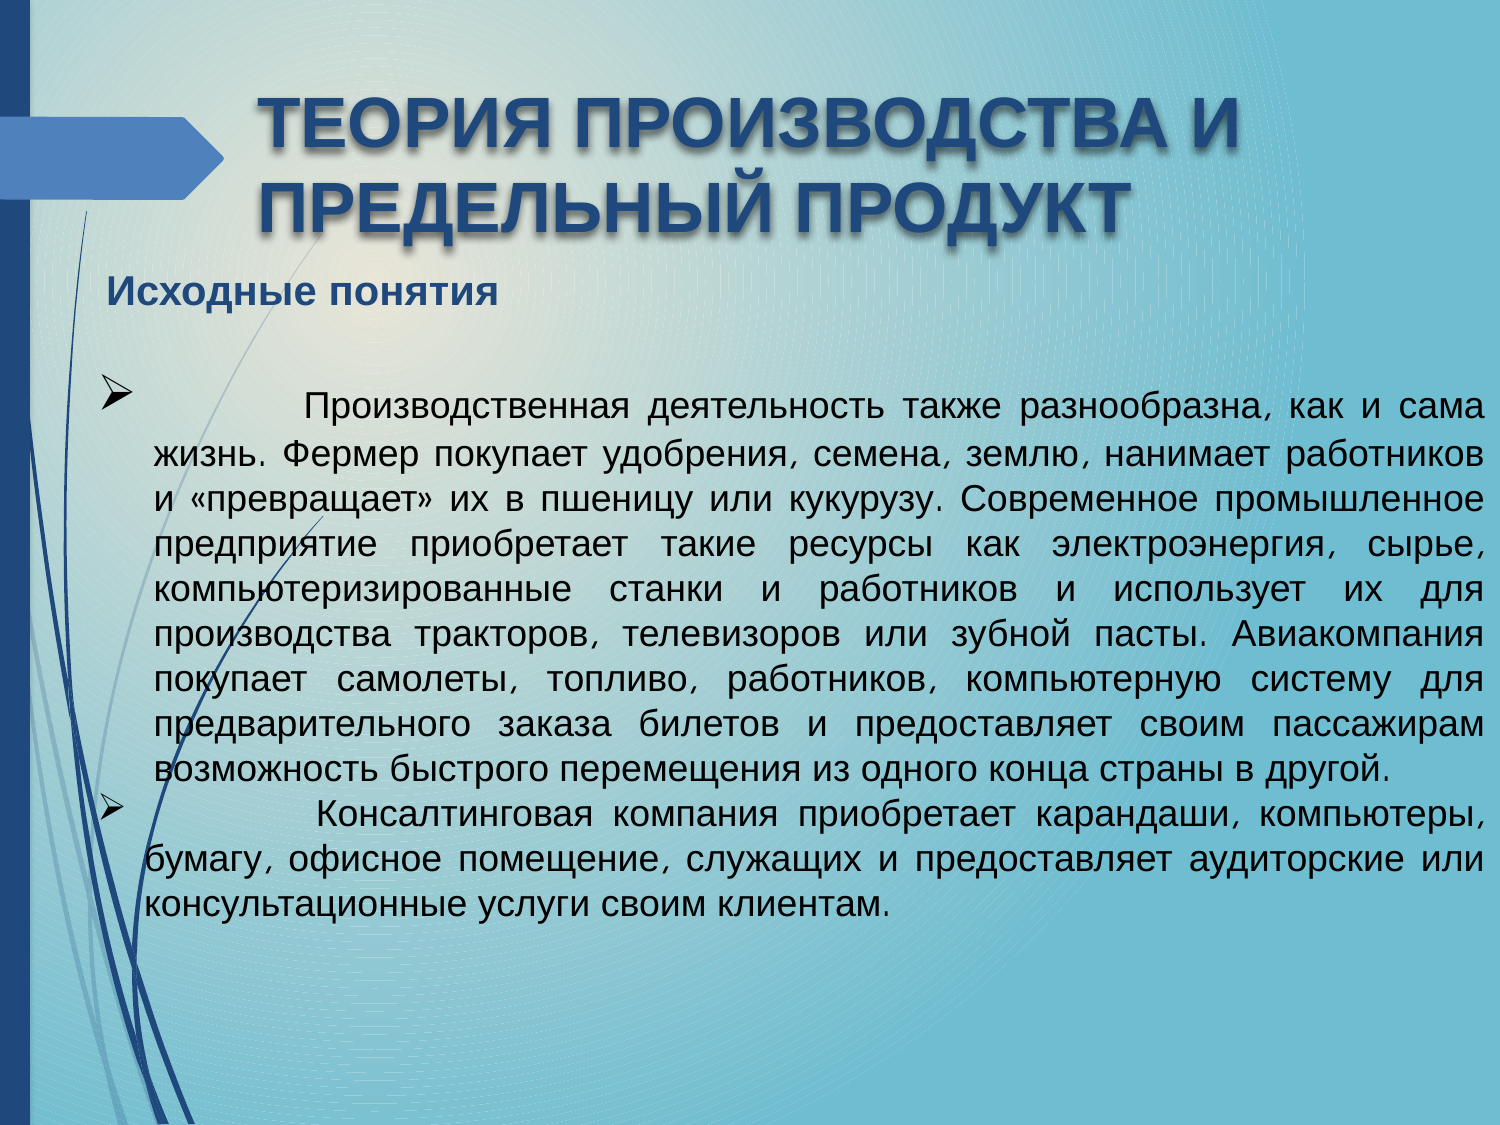

# ТЕОРИЯ ПРОИЗВОДСТВА И  ПРЕДЕЛЬНЫЙ ПРОДУКТ
Исходные понятия
	Производственная деятельность также разнообразна, как и сама жизнь. Фермер покупает удобрения, семена, землю, нанимает работников и «превращает» их в пшеницу или кукурузу. Современное промышленное предприятие приобретает такие ресурсы как электроэнергия, сырье, компьютеризированные станки и работников и использует их для производства тракторов, телевизоров или зубной пасты. Авиакомпания покупает самолеты, топливо, работников, компьютерную систему для предварительного заказа билетов и предоставляет своим пассажирам возможность быстрого перемещения из одного конца страны в другой.
         Консалтинговая компания приобретает карандаши, компьютеры, бумагу, офисное помещение, служащих и предоставляет аудиторские или консультационные услуги своим клиентам.